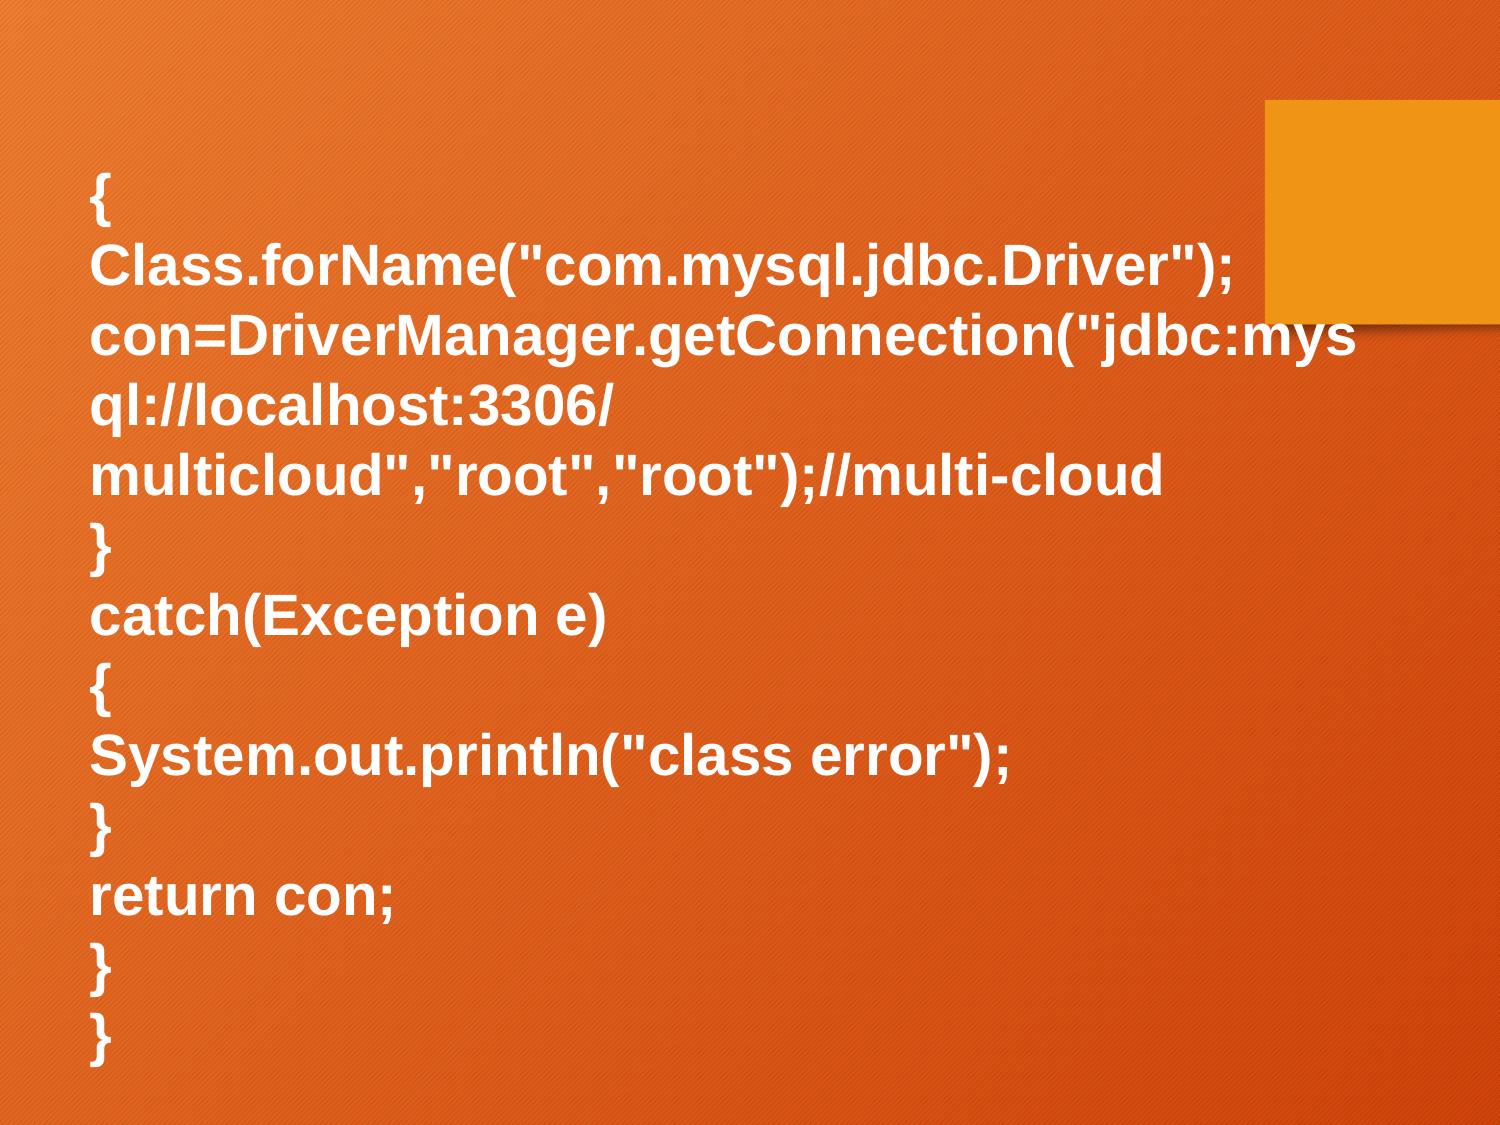

{
Class.forName("com.mysql.jdbc.Driver");
con=DriverManager.getConnection("jdbc:mysql://localhost:3306/multicloud","root","root");//multi-cloud
}
catch(Exception e)
{
System.out.println("class error");
}
return con;
}
}